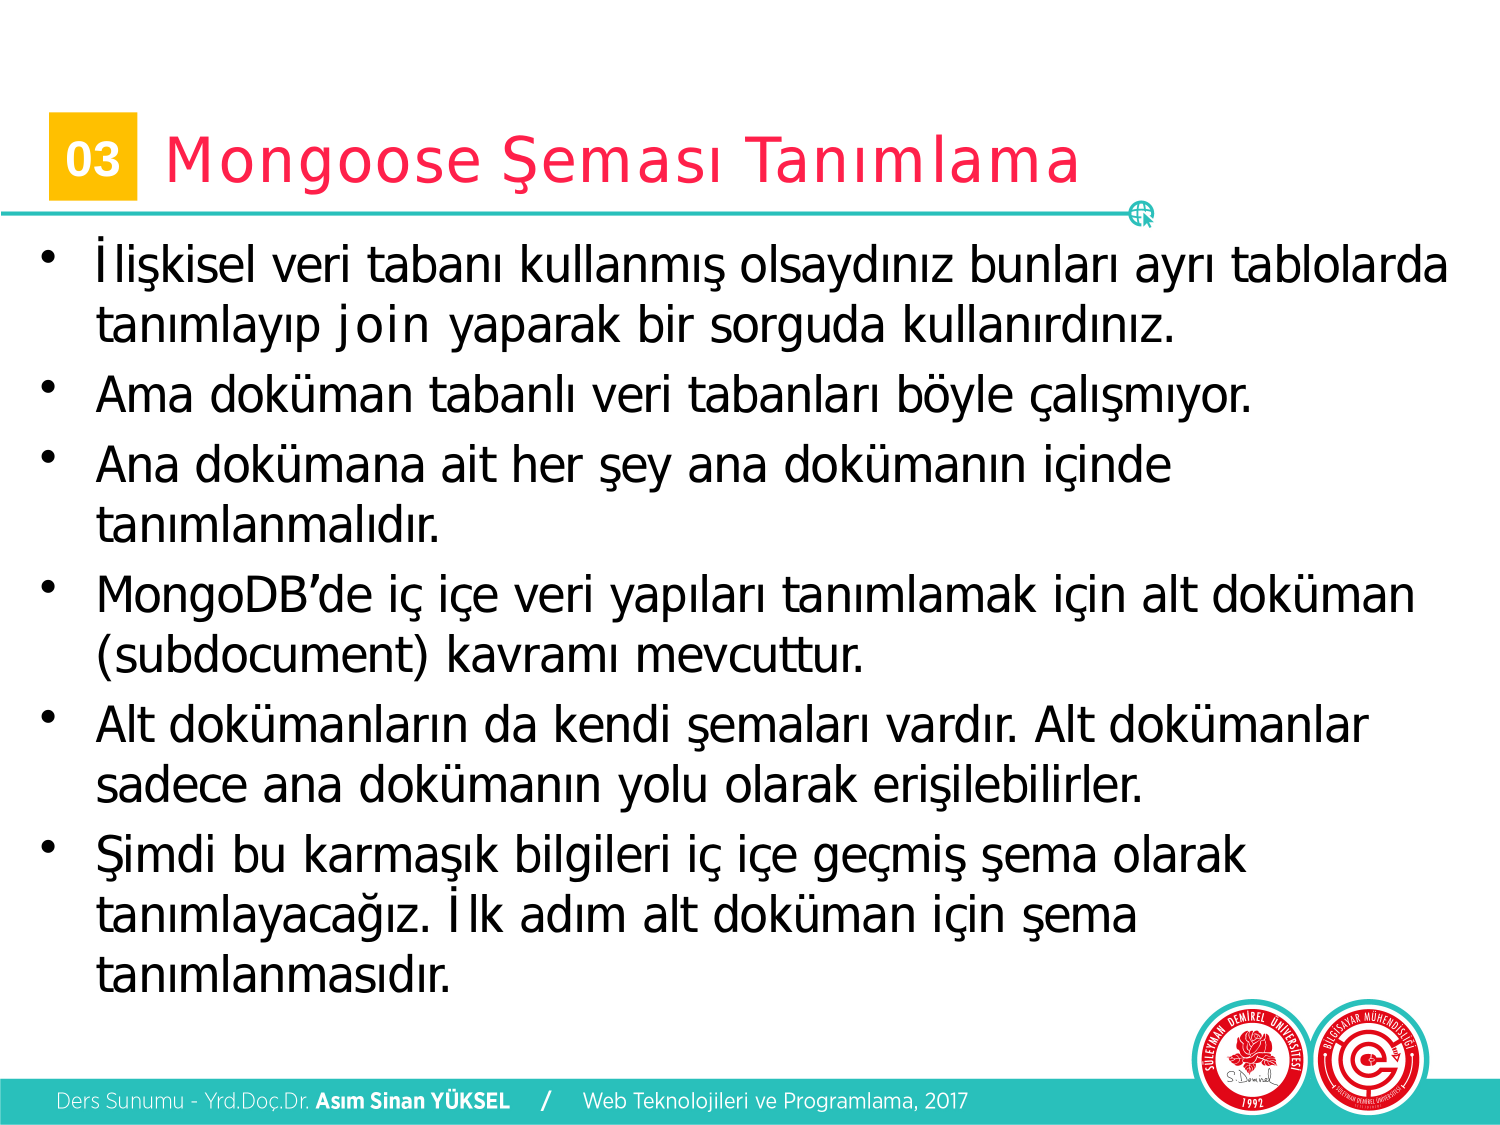

03
# Mongoose Şeması Tanımlama
İlişkisel veri tabanı kullanmış olsaydınız bunları ayrı tablolarda tanımlayıp join yaparak bir sorguda kullanırdınız.
Ama doküman tabanlı veri tabanları böyle çalışmıyor.
Ana dokümana ait her şey ana dokümanın içinde tanımlanmalıdır.
MongoDB’de iç içe veri yapıları tanımlamak için alt doküman (subdocument) kavramı mevcuttur.
Alt dokümanların da kendi şemaları vardır. Alt dokümanlar sadece ana dokümanın yolu olarak erişilebilirler.
Şimdi bu karmaşık bilgileri iç içe geçmiş şema olarak tanımlayacağız. İlk adım alt doküman için şema tanımlanmasıdır.